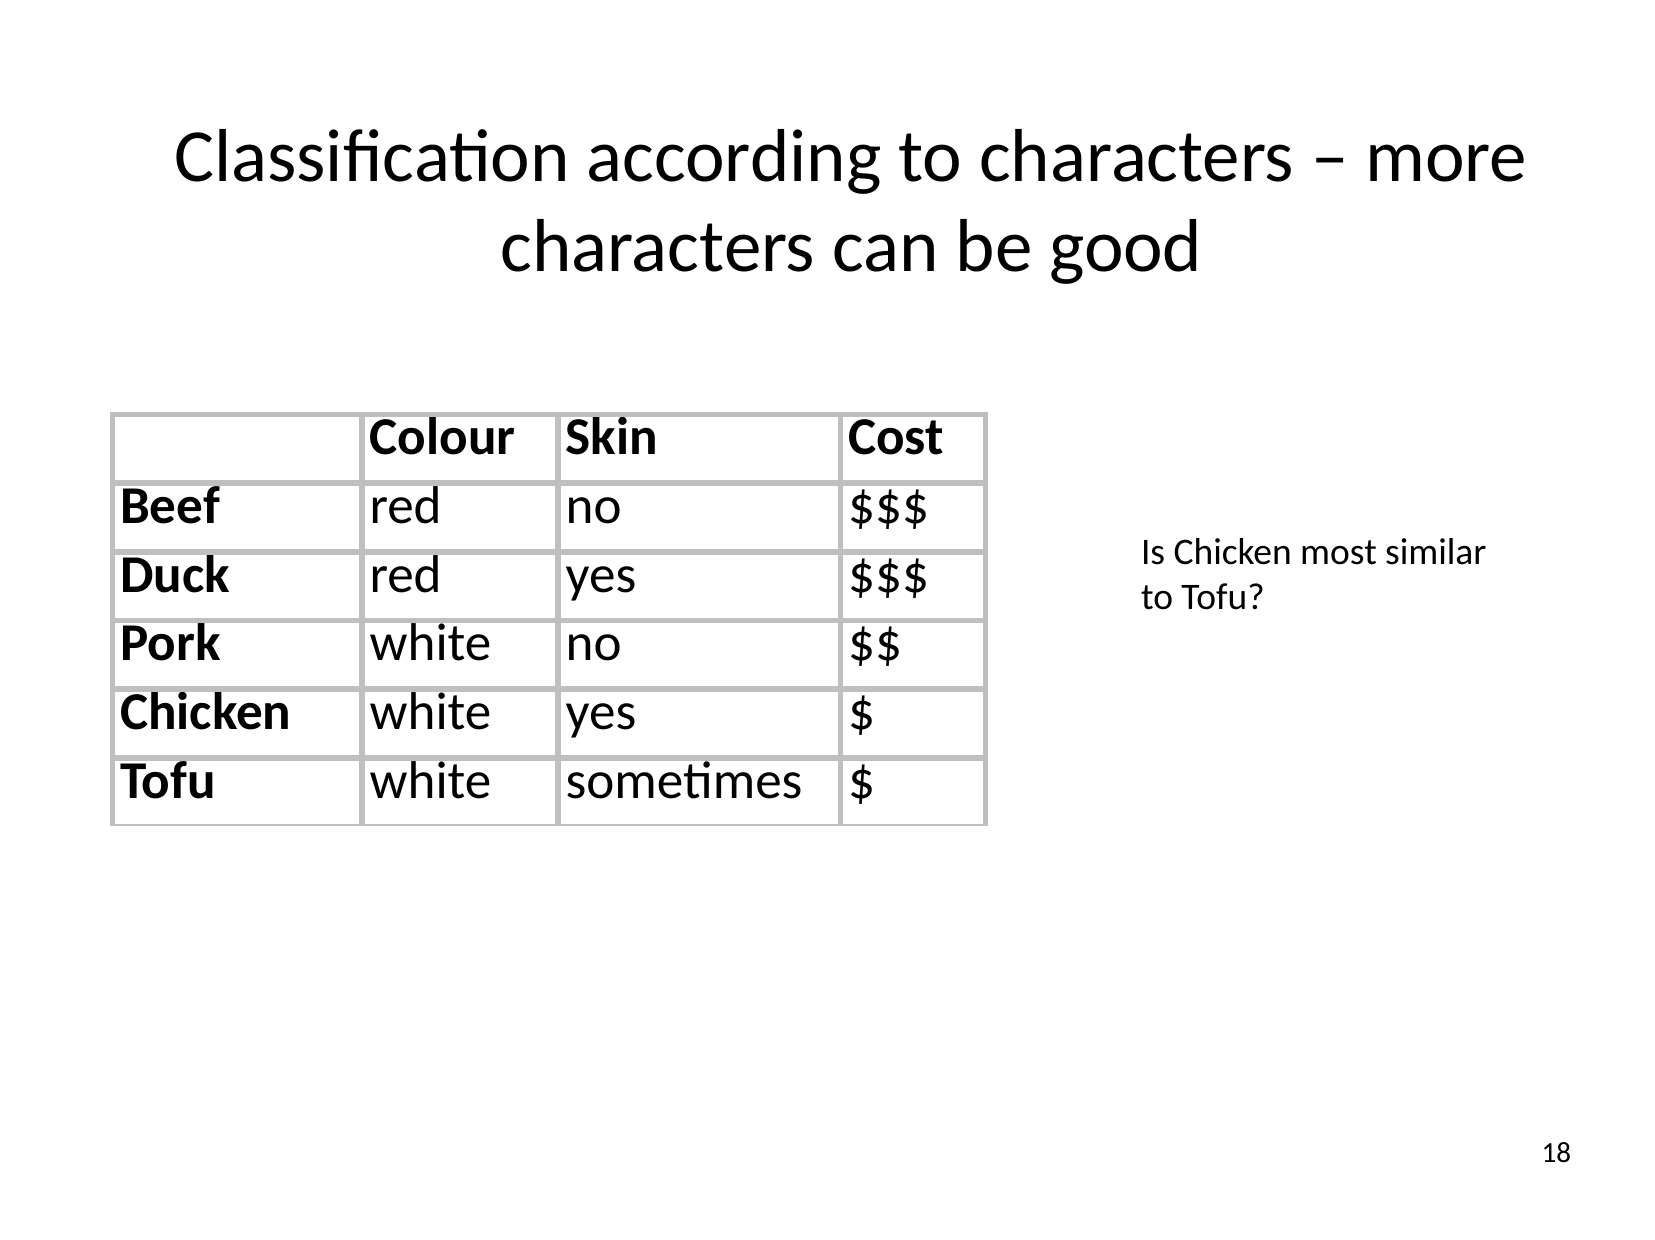

# Classification according to characters – more characters can be good
|  | Colour | Skin | Cost |
| --- | --- | --- | --- |
| Beef | red | no | $$$ |
| Duck | red | yes | $$$ |
| Pork | white | no | $$ |
| Chicken | white | yes | $ |
| Tofu | white | sometimes | $ |
Is Chicken most similar to Tofu?
18